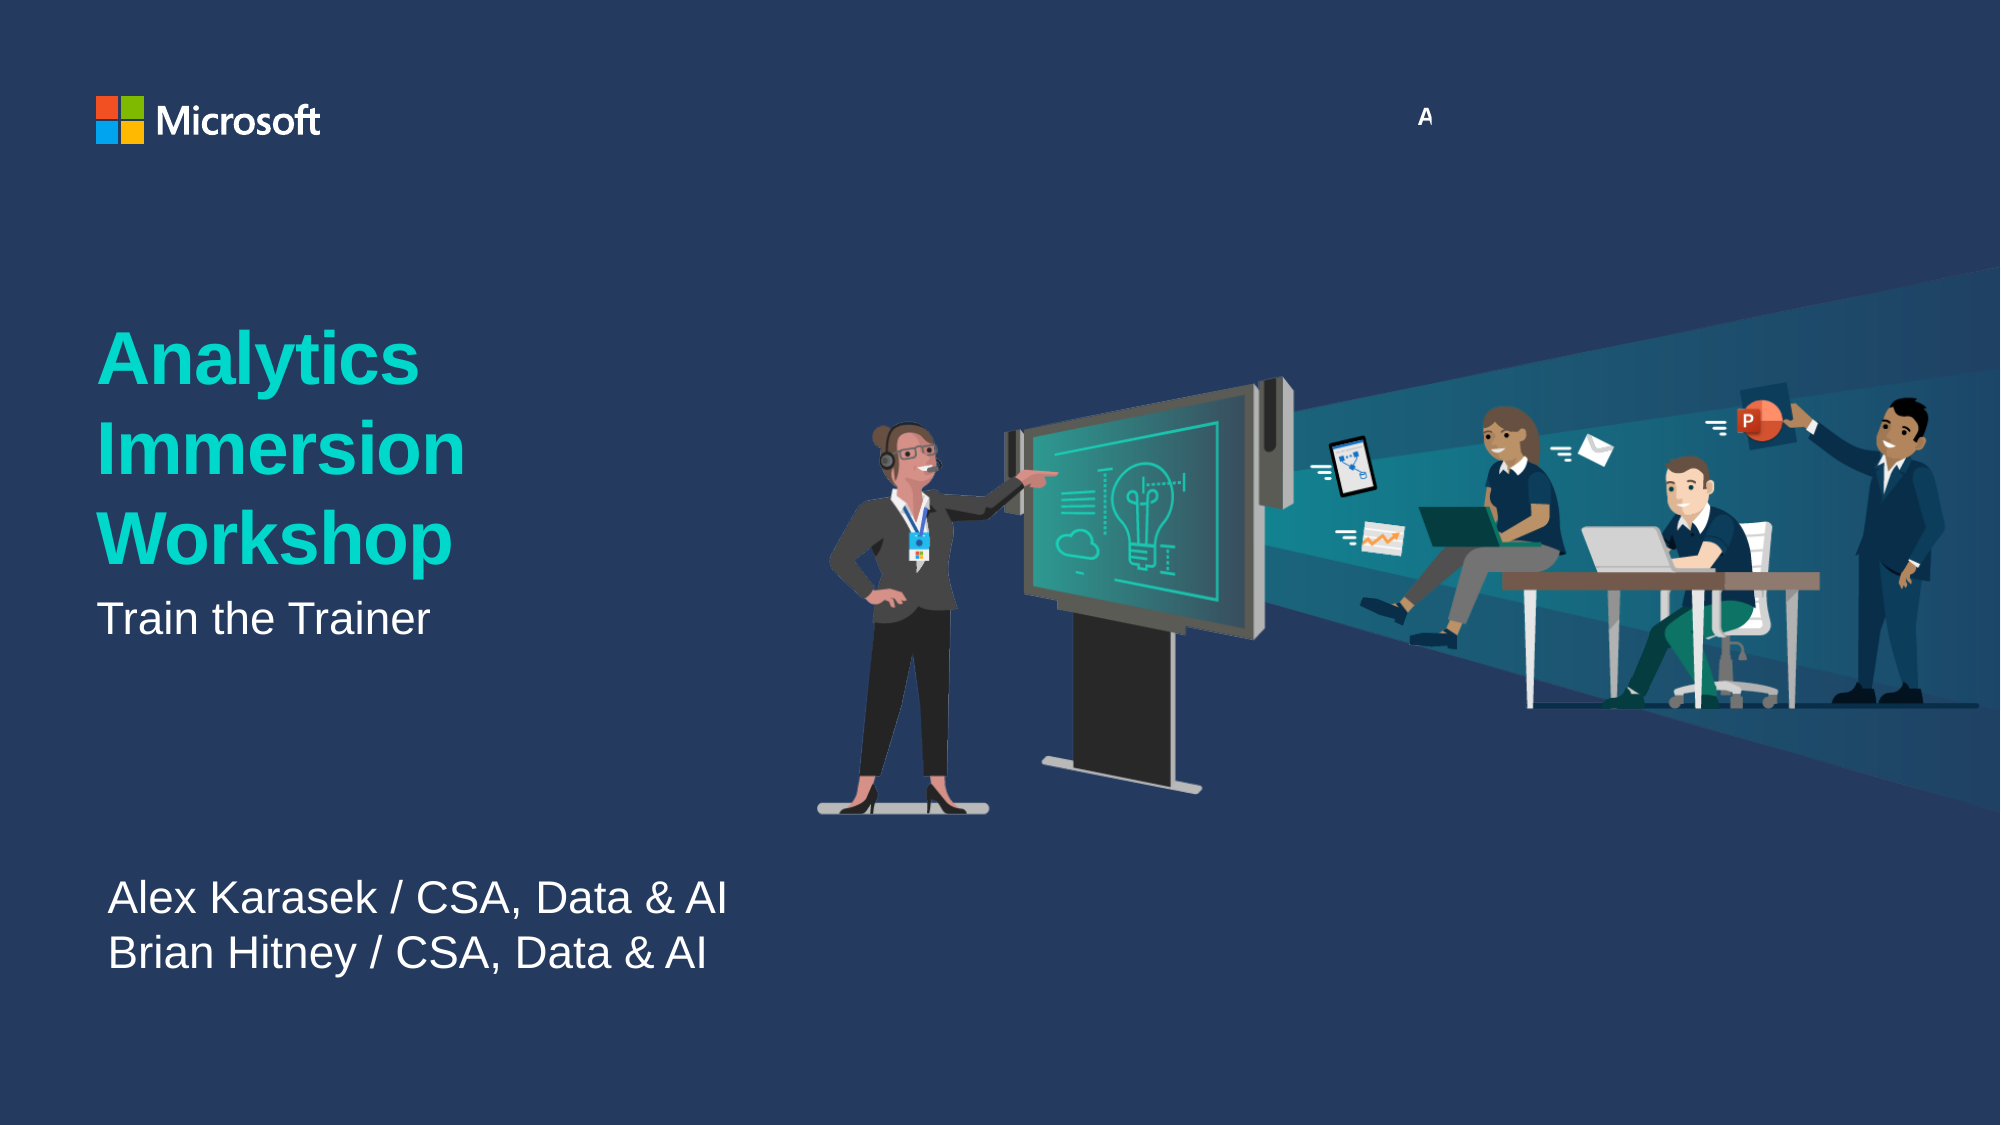

# Analytics Immersion Workshop
Train the Trainer
Alex Karasek / CSA, Data & AI
Brian Hitney / CSA, Data & AI